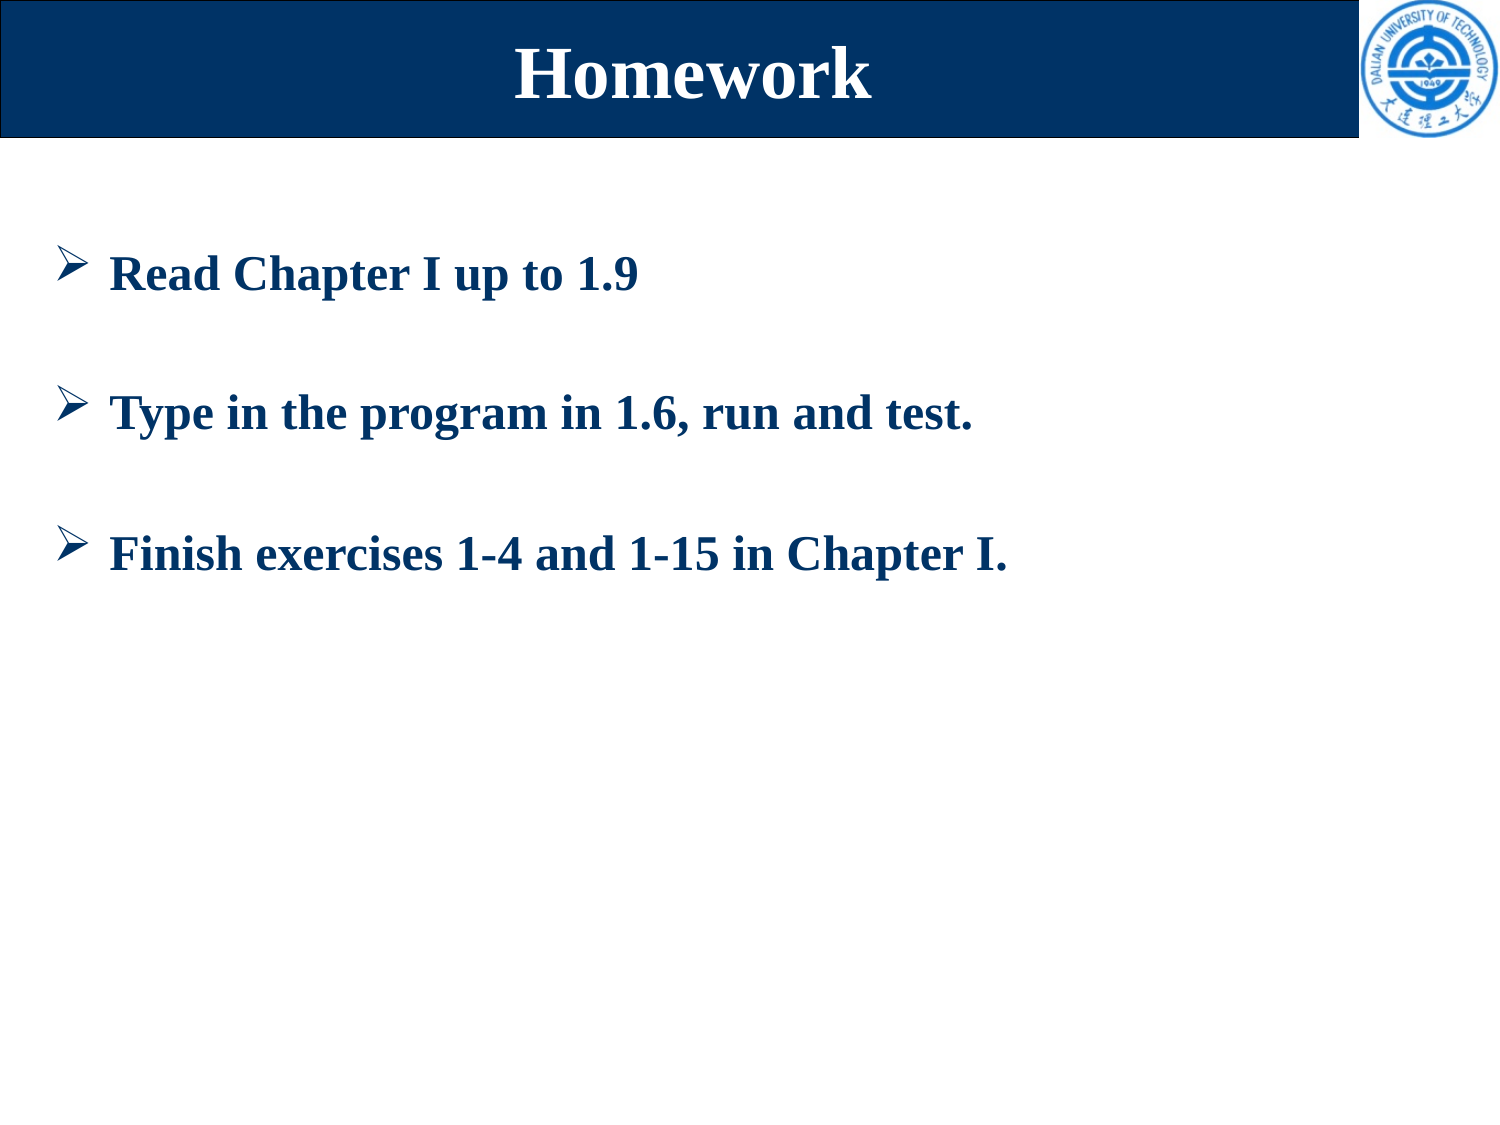

# Homework

Read Chapter I up to 1.9

Type in the program in 1.6, run and test.

Finish exercises 1-4 and 1-15 in Chapter I.